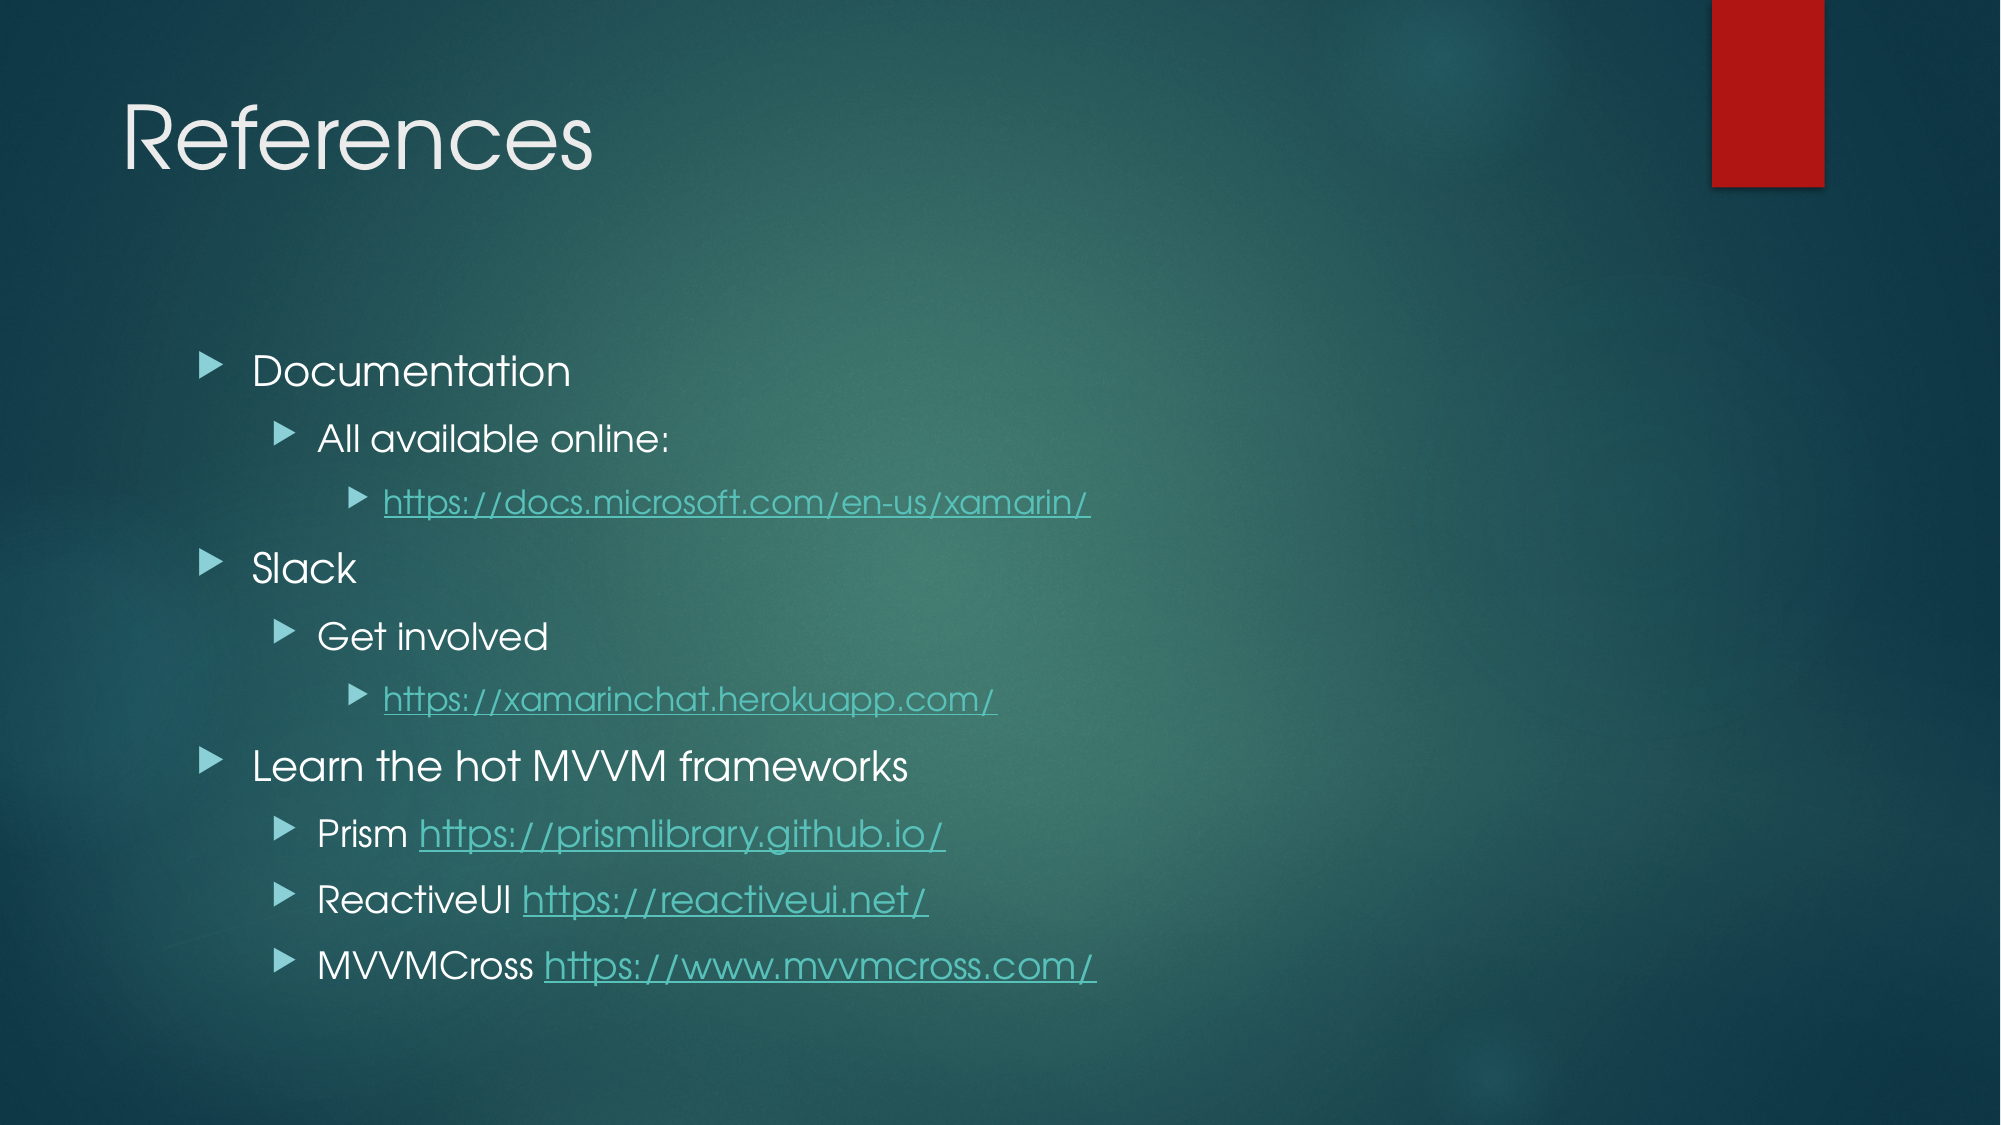

# References
Documentation
All available online:
https://docs.microsoft.com/en-us/xamarin/
Slack
Get involved
https://xamarinchat.herokuapp.com/
Learn the hot MVVM frameworks
Prism https://prismlibrary.github.io/
ReactiveUI https://reactiveui.net/
MVVMCross https://www.mvvmcross.com/